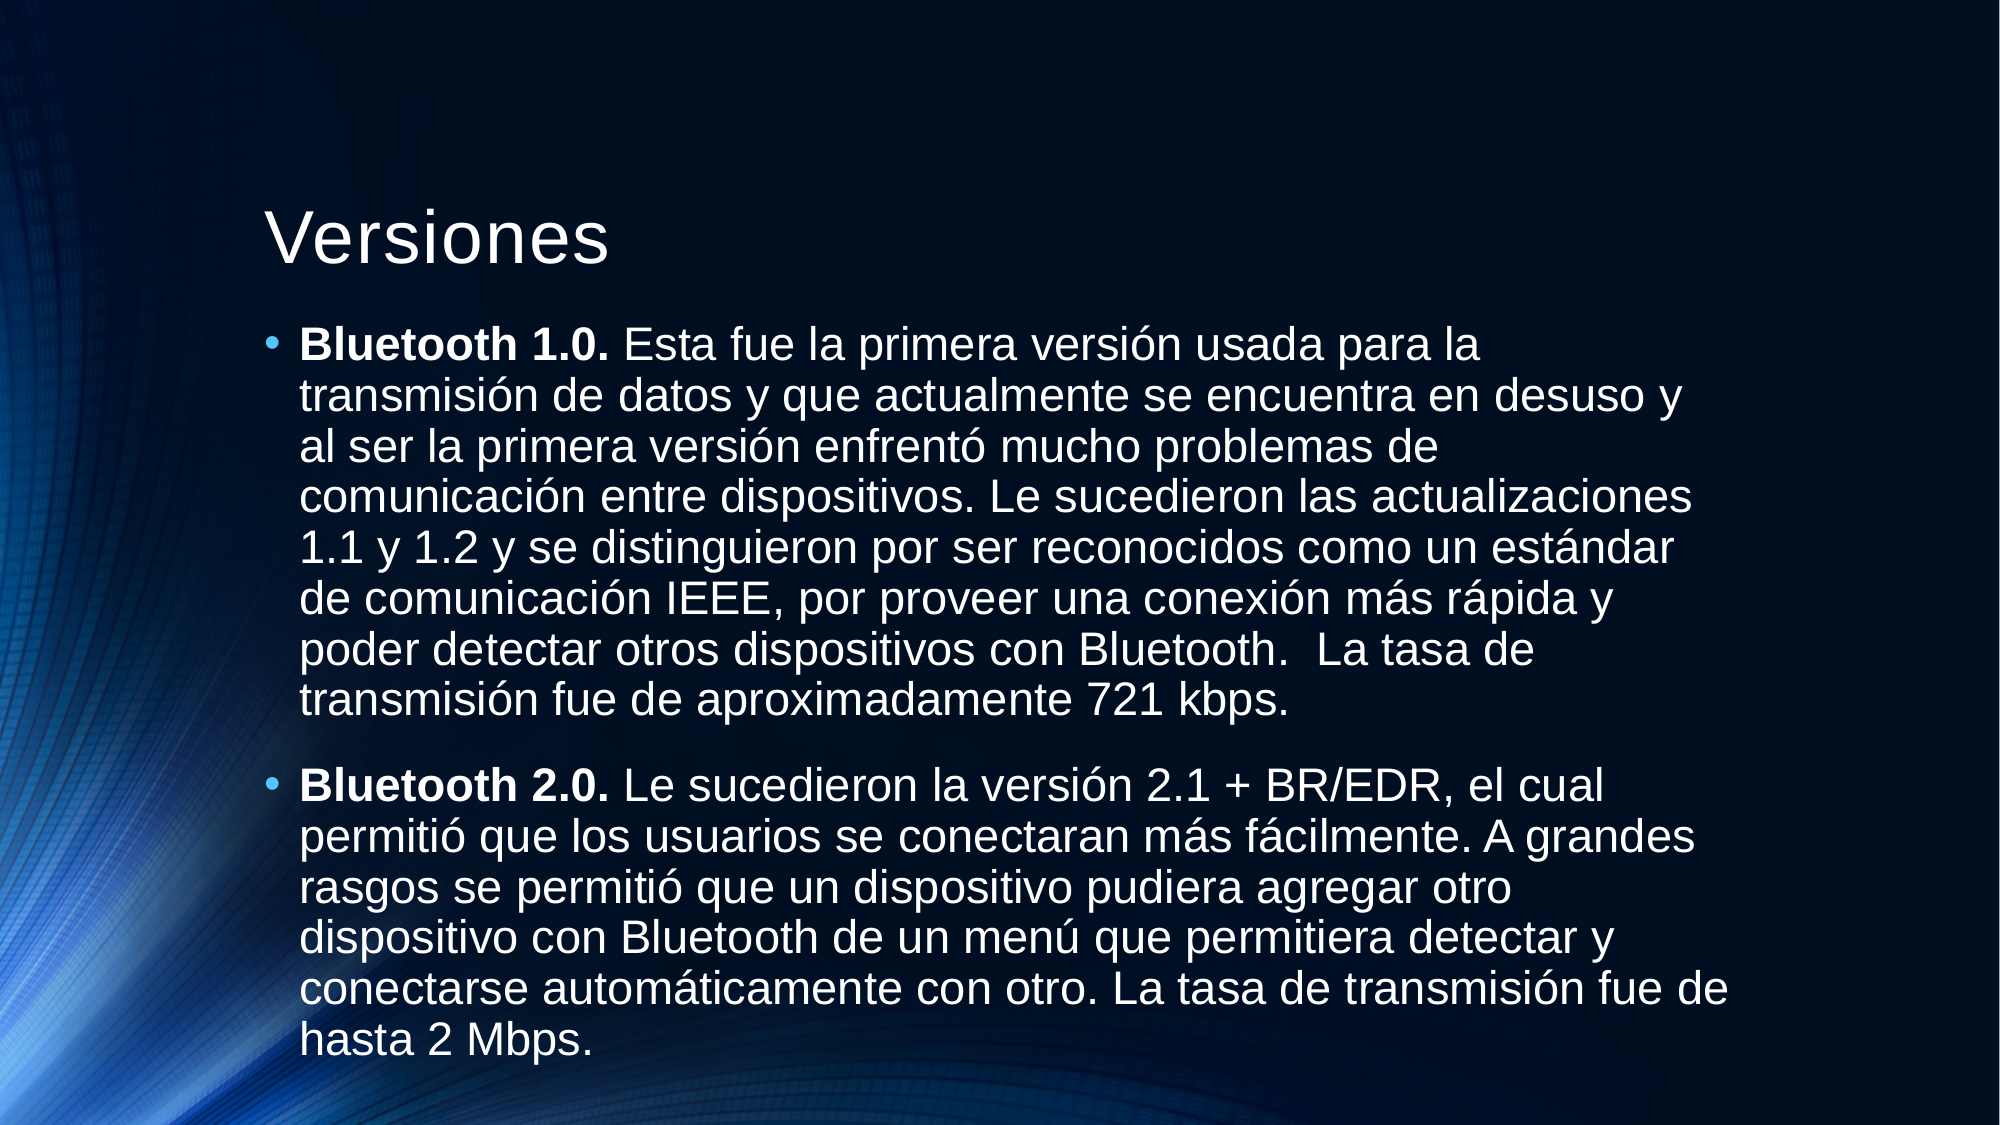

# Versiones
Bluetooth 1.0. Esta fue la primera versión usada para la transmisión de datos y que actualmente se encuentra en desuso y al ser la primera versión enfrentó mucho problemas de comunicación entre dispositivos. Le sucedieron las actualizaciones 1.1 y 1.2 y se distinguieron por ser reconocidos como un estándar de comunicación IEEE, por proveer una conexión más rápida y poder detectar otros dispositivos con Bluetooth.  La tasa de transmisión fue de aproximadamente 721 kbps.
Bluetooth 2.0. Le sucedieron la versión 2.1 + BR/EDR, el cual permitió que los usuarios se conectaran más fácilmente. A grandes rasgos se permitió que un dispositivo pudiera agregar otro dispositivo con Bluetooth de un menú que permitiera detectar y conectarse automáticamente con otro. La tasa de transmisión fue de hasta 2 Mbps.